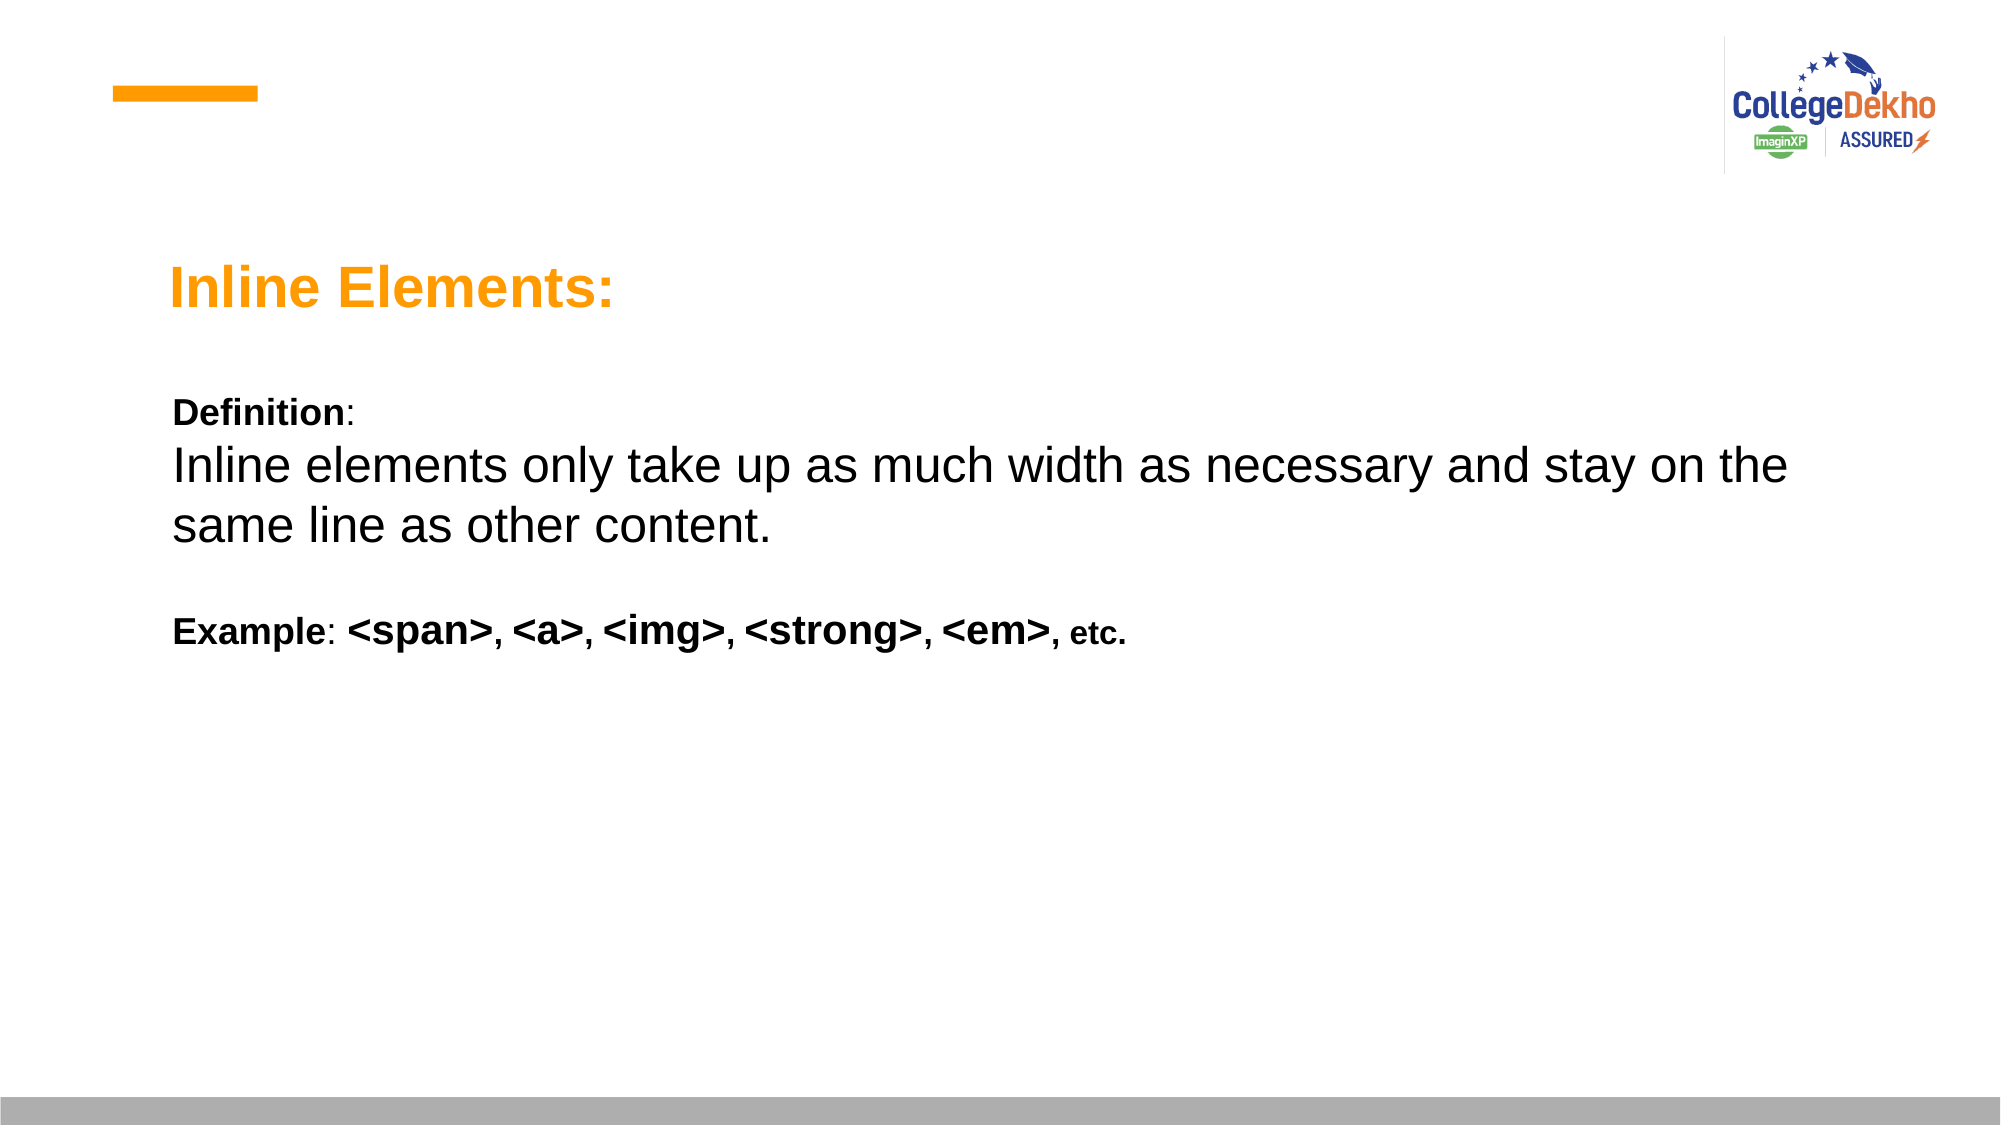

Inline Elements:
Definition:
Inline elements only take up as much width as necessary and stay on the same line as other content.
Example: <span>, <a>, <img>, <strong>, <em>, etc.